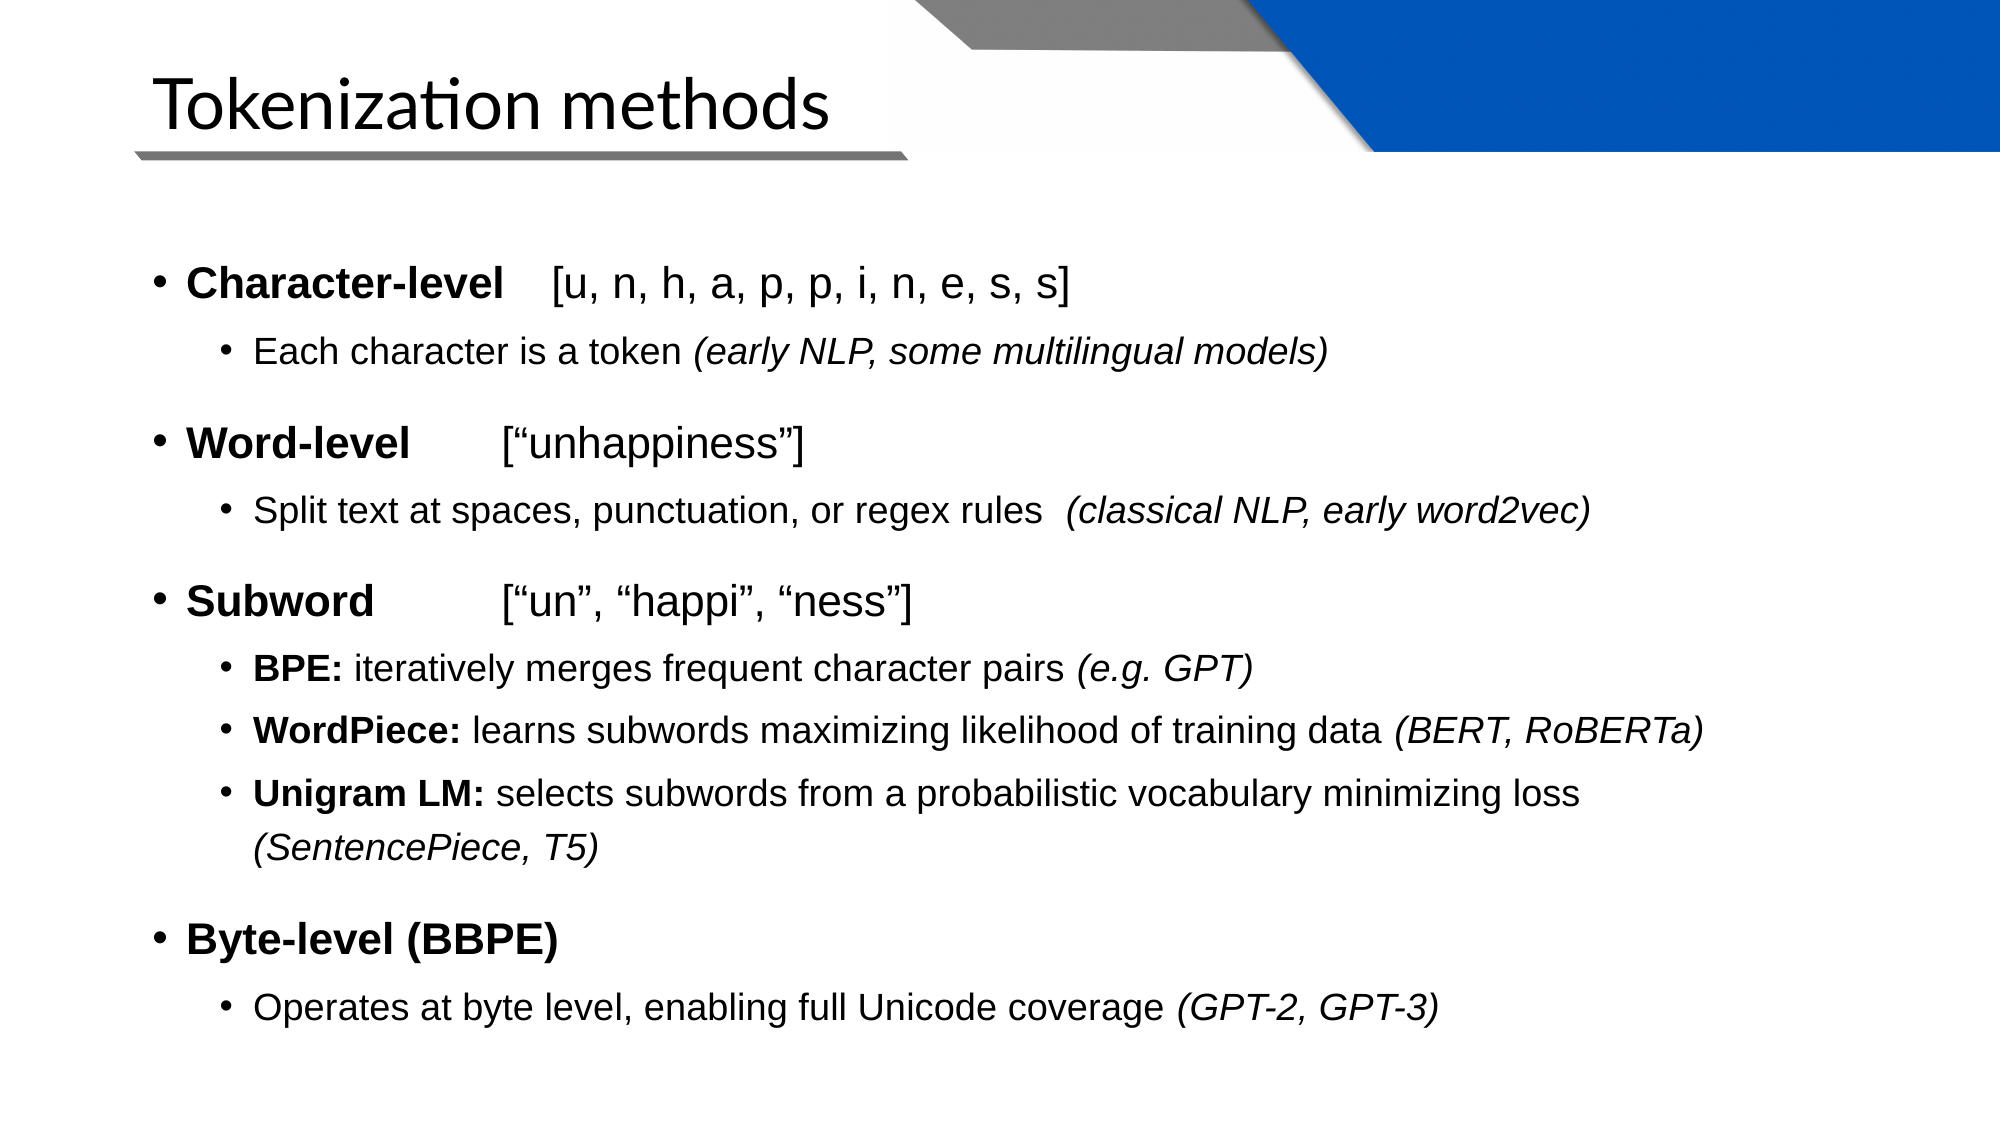

# Tokenization methods
Character-level	[u, n, h, a, p, p, i, n, e, s, s]
Each character is a token (early NLP, some multilingual models)
Word-level	[“unhappiness”]
Split text at spaces, punctuation, or regex rules  (classical NLP, early word2vec)
Subword	[“un”, “happi”, “ness”]
BPE: iteratively merges frequent character pairs (e.g. GPT)
WordPiece: learns subwords maximizing likelihood of training data (BERT, RoBERTa)
Unigram LM: selects subwords from a probabilistic vocabulary minimizing loss (SentencePiece, T5)
Byte-level (BBPE)
Operates at byte level, enabling full Unicode coverage (GPT-2, GPT-3)